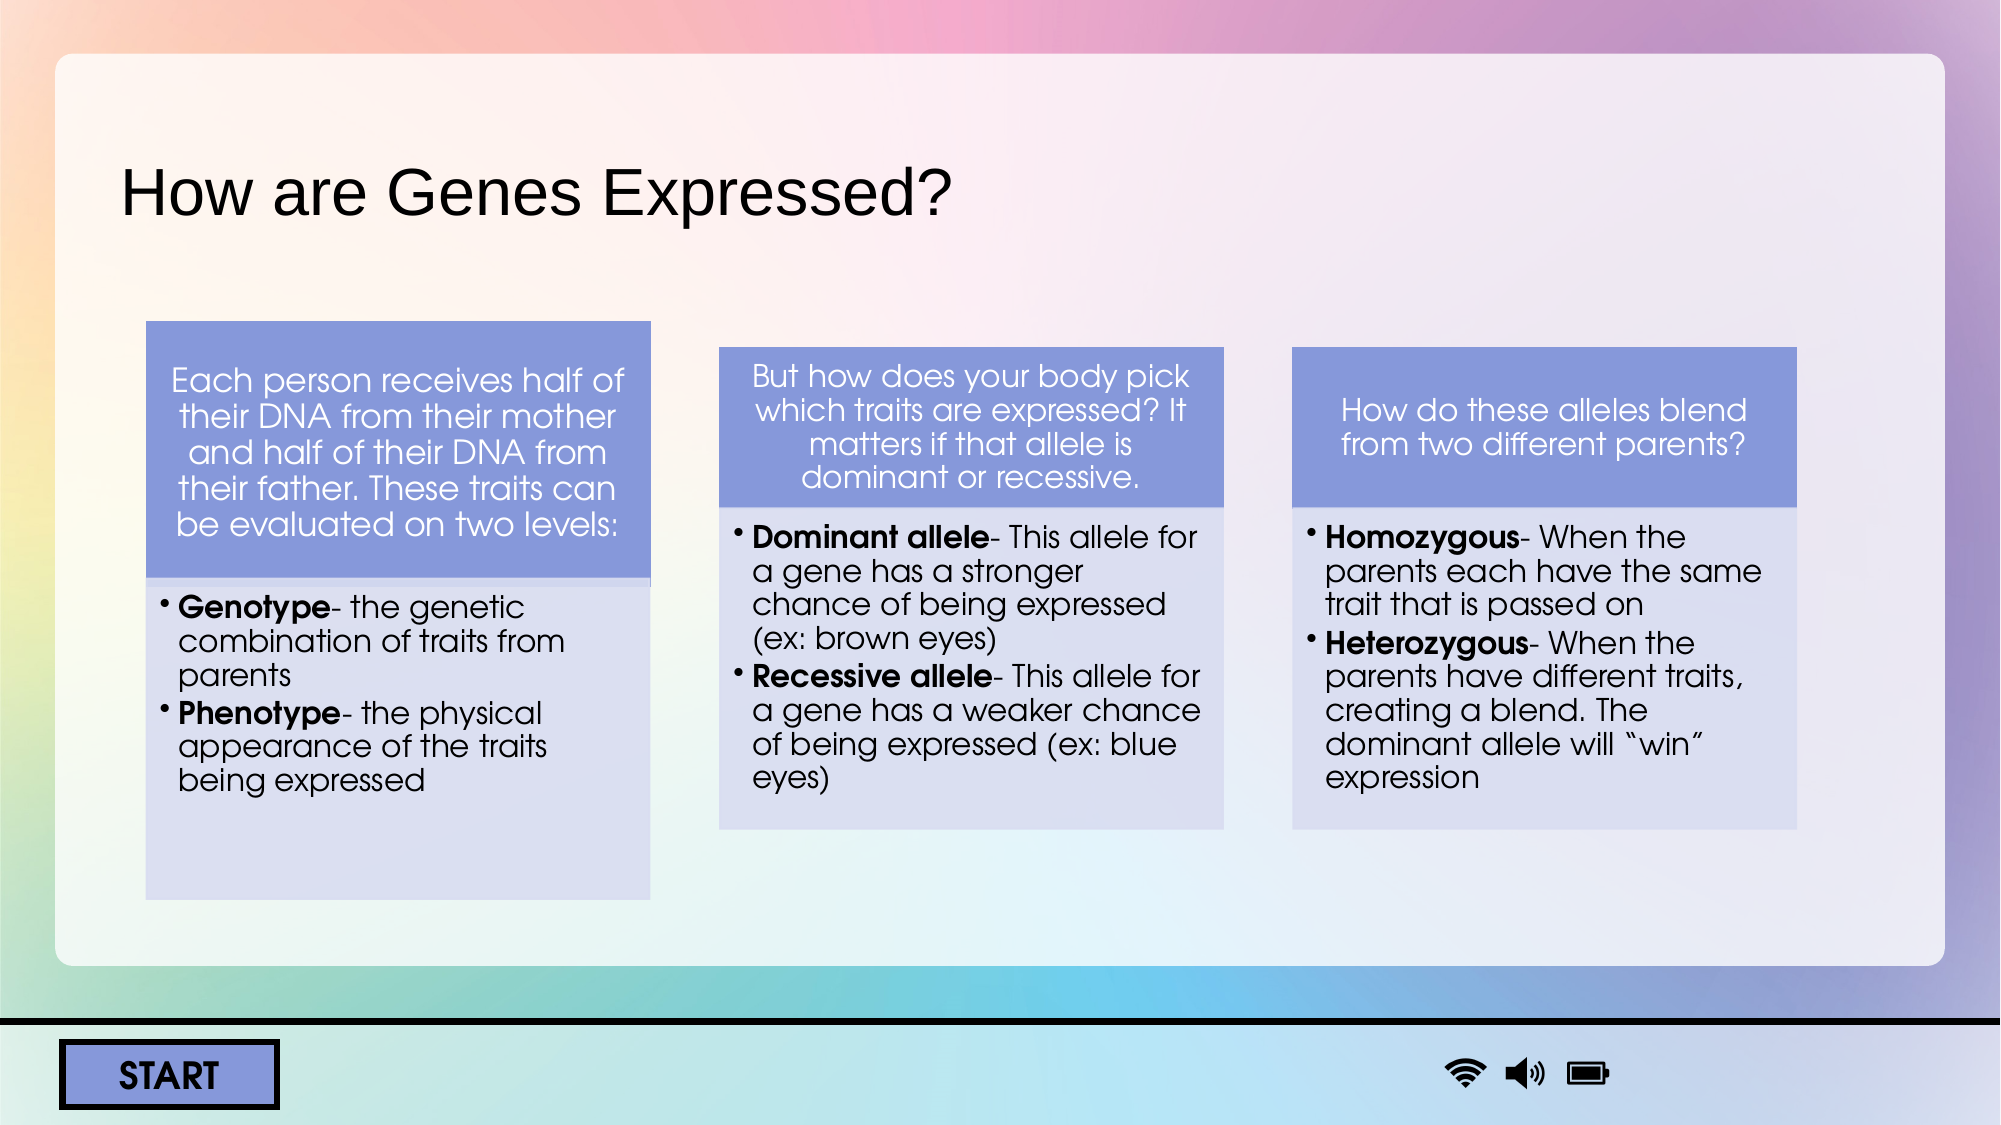

# How are Genes Expressed?
Each person receives half of their DNA from their mother and half of their DNA from their father. These traits can be evaluated on two levels:
Genotype- the genetic combination of traits from parents
Phenotype- the physical appearance of the traits being expressed
But how does your body pick which traits are expressed? It matters if that allele is dominant or recessive.
Dominant allele- This allele for a gene has a stronger chance of being expressed (ex: brown eyes)
Recessive allele- This allele for a gene has a weaker chance of being expressed (ex: blue eyes)
How do these alleles blend from two different parents?
Homozygous- When the parents each have the same trait that is passed on
Heterozygous- When the parents have different traits, creating a blend. The dominant allele will “win” expression